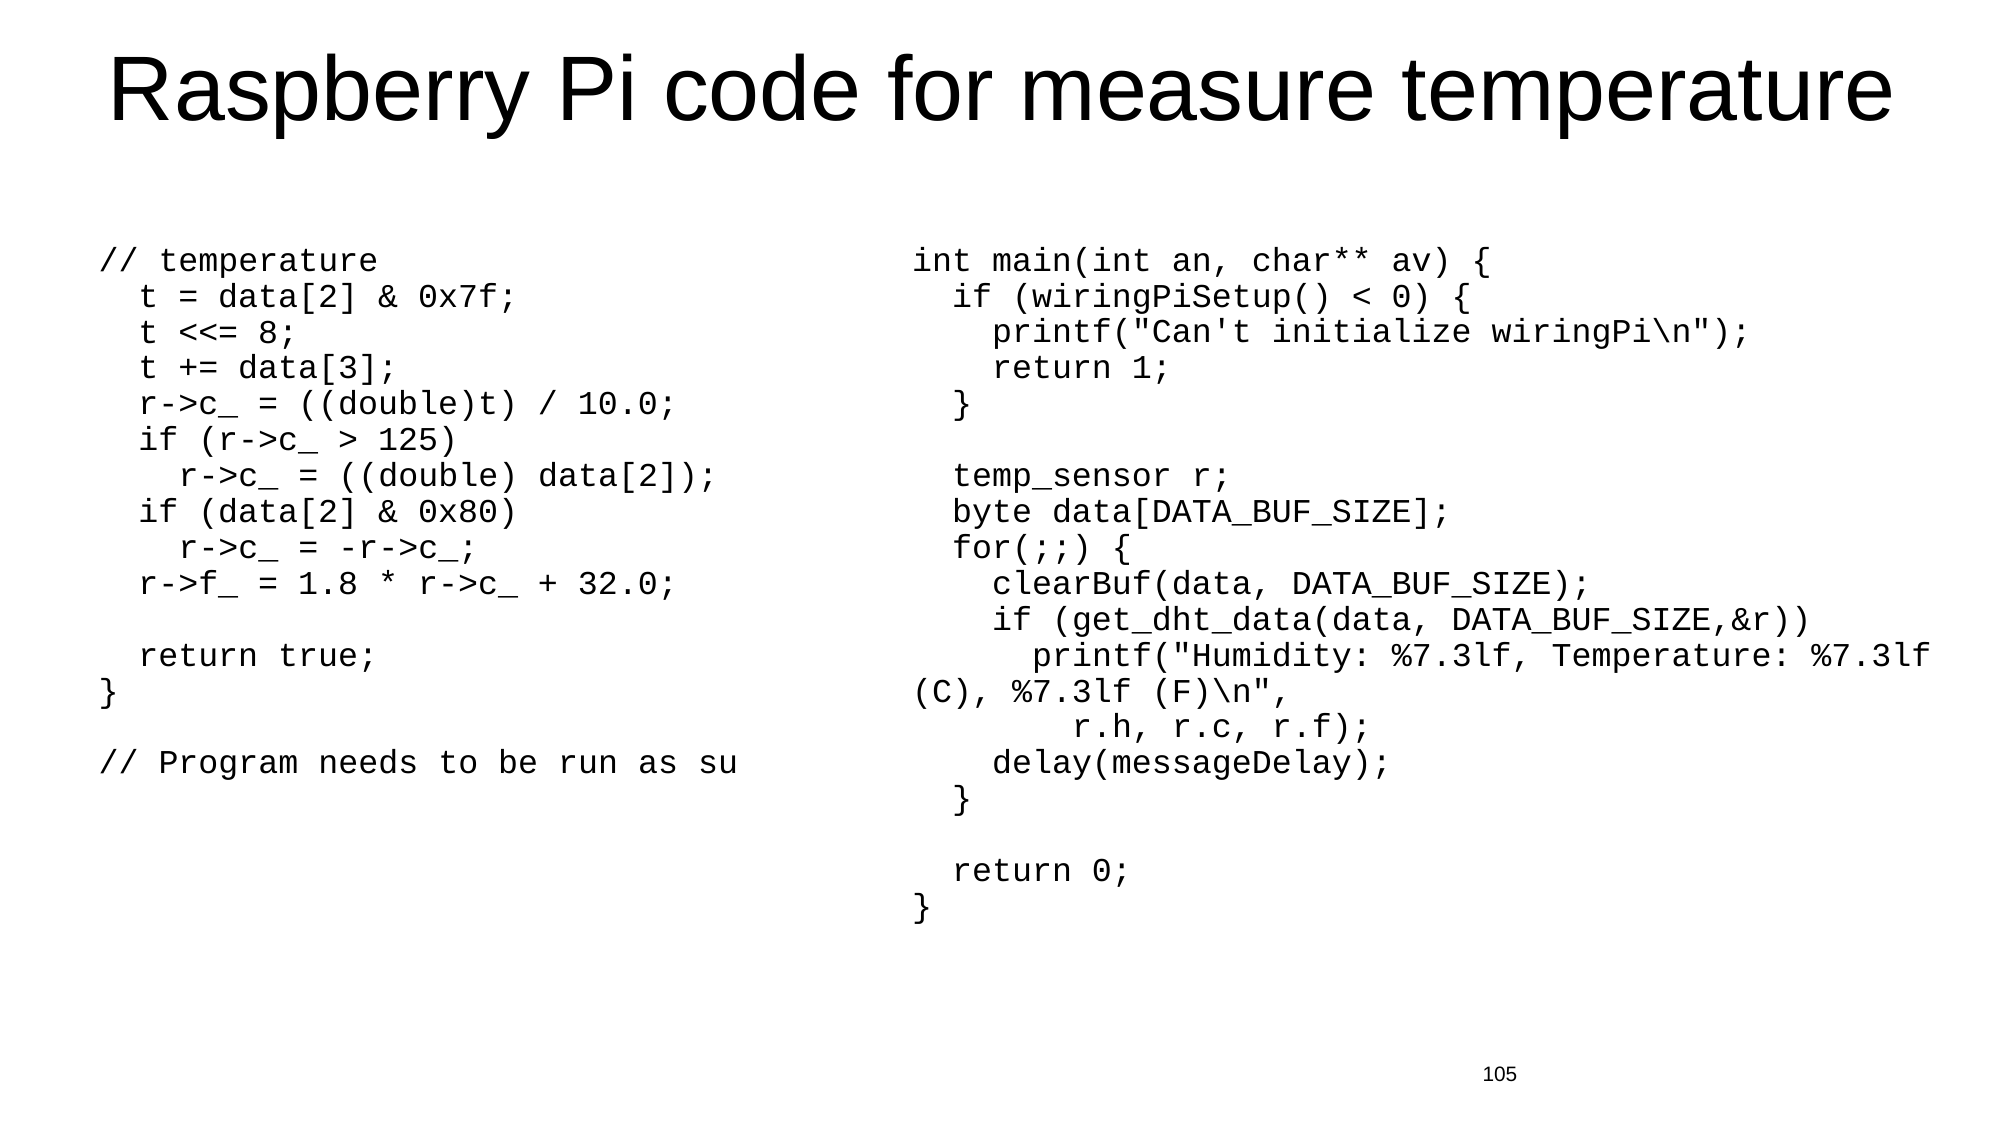

# Raspberry Pi code for measure temperature
int main(int an, char** av) {
  if (wiringPiSetup() < 0) {
    printf("Can't initialize wiringPi\n");
    return 1;
  }

  temp_sensor r;
  byte data[DATA_BUF_SIZE];
  for(;;) {
    clearBuf(data, DATA_BUF_SIZE);
    if (get_dht_data(data, DATA_BUF_SIZE,&r))
      printf("Humidity: %7.3lf, Temperature: %7.3lf (C), %7.3lf (F)\n",
        r.h, r.c, r.f);
    delay(messageDelay);
  }

  return 0;
}
// temperature
  t = data[2] & 0x7f;
  t <<= 8;
  t += data[3];
  r->c_ = ((double)t) / 10.0;
  if (r->c_ > 125)
    r->c_ = ((double) data[2]);
  if (data[2] & 0x80)
    r->c_ = -r->c_;
  r->f_ = 1.8 * r->c_ + 32.0;

  return true;
}

// Program needs to be run as su

105